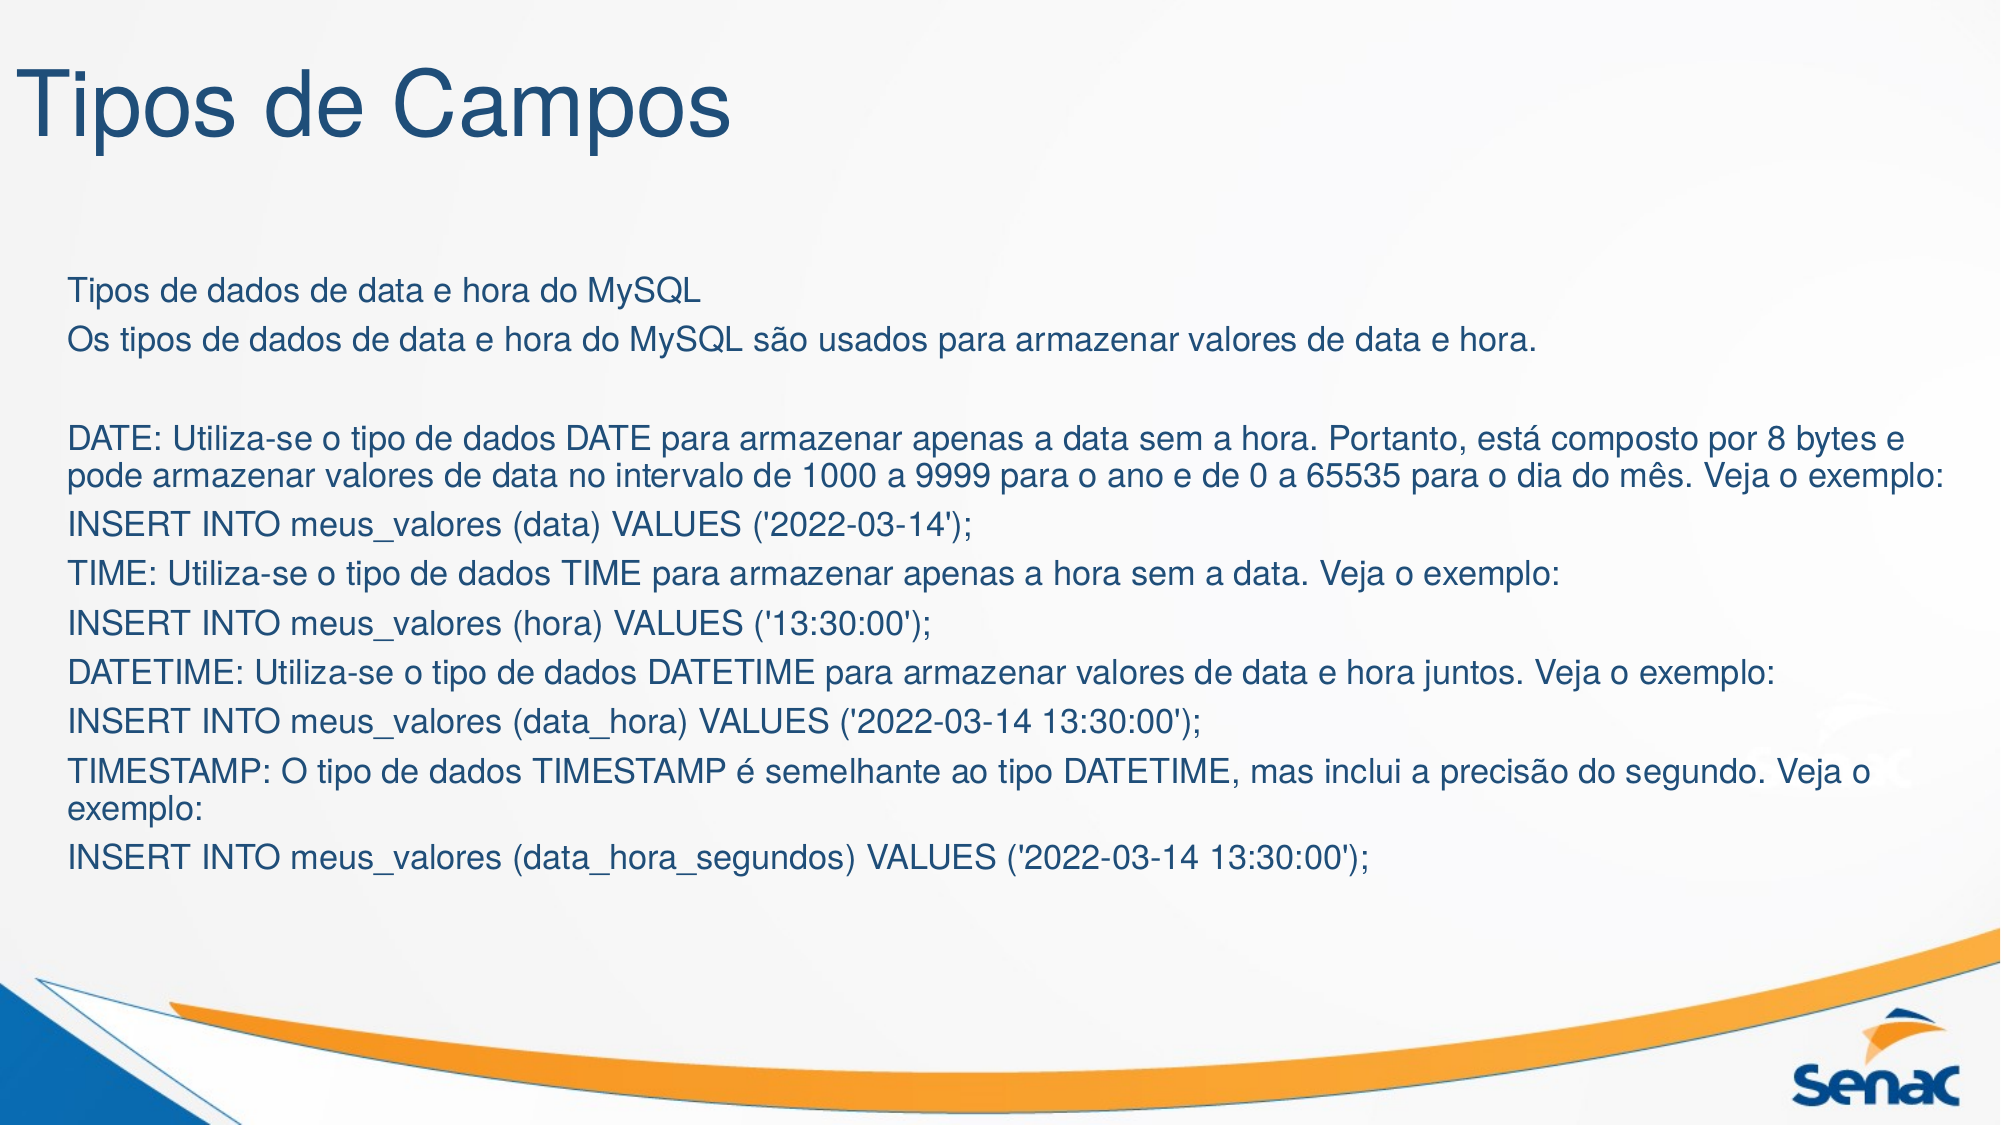

# Tipos de Campos

Tipos de dados de data e hora do MySQL
Os tipos de dados de data e hora do MySQL são usados para armazenar valores de data e hora.

DATE: Utiliza-se o tipo de dados DATE para armazenar apenas a data sem a hora. Portanto, está composto por 8 bytes e pode armazenar valores de data no intervalo de 1000 a 9999 para o ano e de 0 a 65535 para o dia do mês. Veja o exemplo:
INSERT INTO meus_valores (data) VALUES ('2022-03-14');
TIME: Utiliza-se o tipo de dados TIME para armazenar apenas a hora sem a data. Veja o exemplo:
INSERT INTO meus_valores (hora) VALUES ('13:30:00');
DATETIME: Utiliza-se o tipo de dados DATETIME para armazenar valores de data e hora juntos. Veja o exemplo:
INSERT INTO meus_valores (data_hora) VALUES ('2022-03-14 13:30:00');
TIMESTAMP: O tipo de dados TIMESTAMP é semelhante ao tipo DATETIME, mas inclui a precisão do segundo. Veja o exemplo:
INSERT INTO meus_valores (data_hora_segundos) VALUES ('2022-03-14 13:30:00');